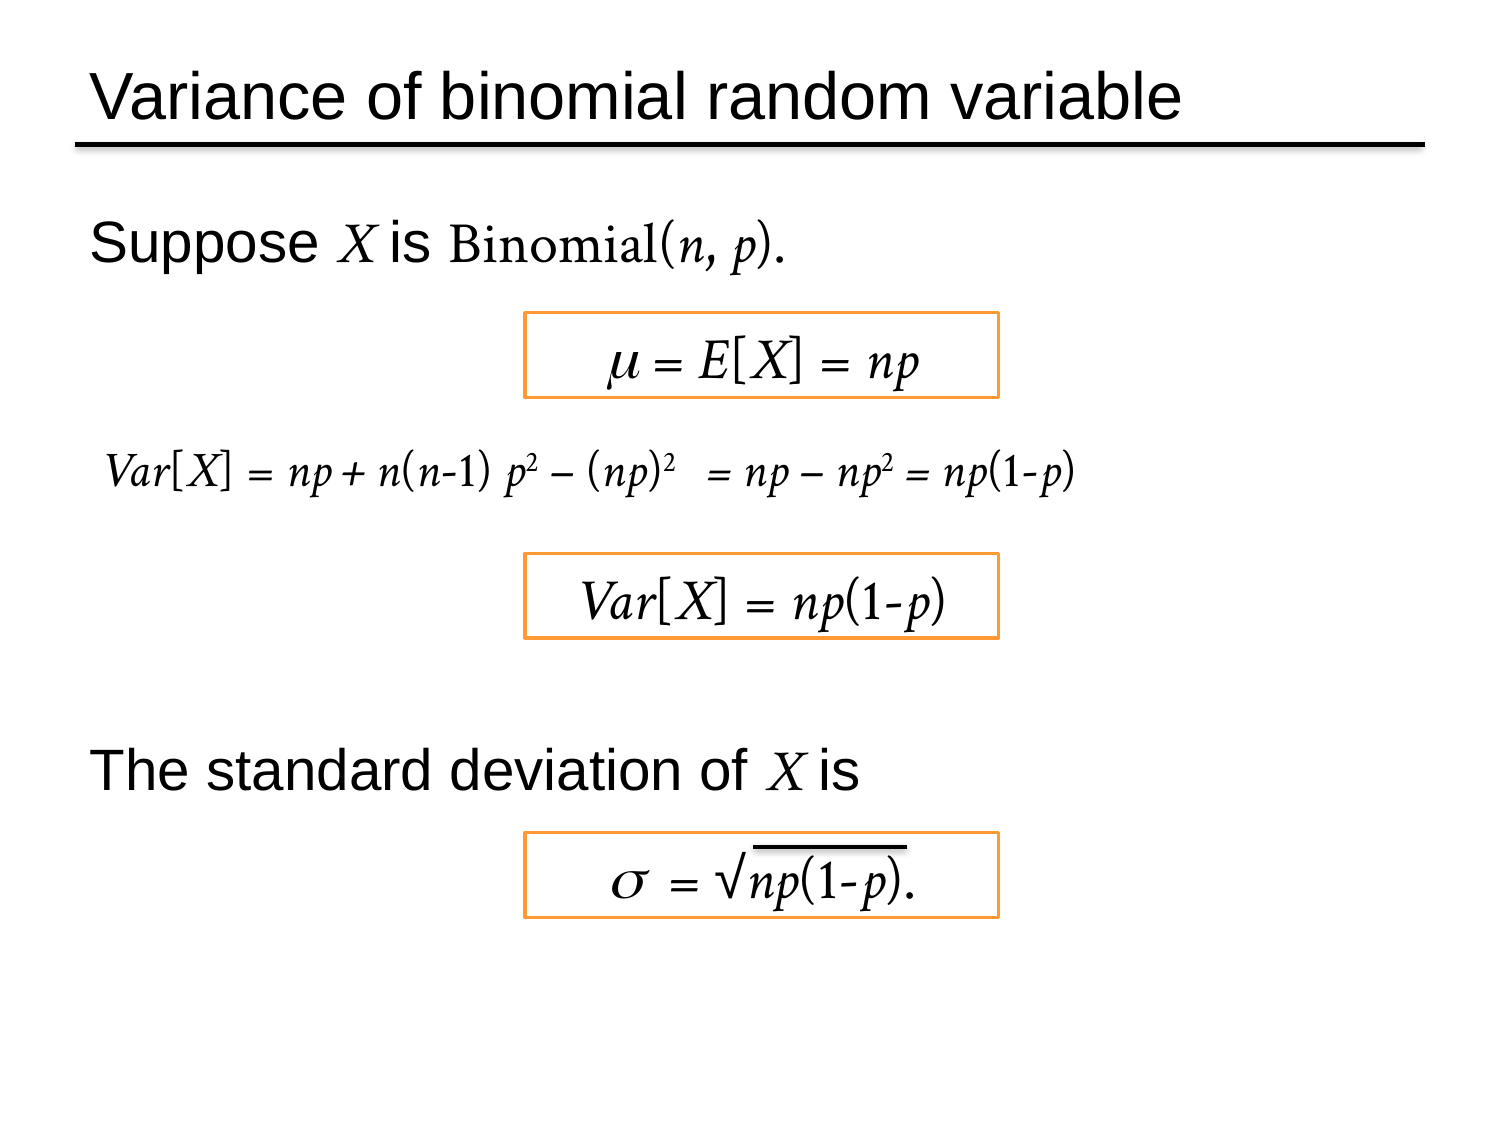

# Variance of binomial random variable
Suppose X is Binomial(n, p).
μ = E[X] = np
Var[X] = np + n(n-1) p2 – (np)2
= np – np2 = np(1-p)
Var[X] = np(1-p)
The standard deviation of X is
σ  = √np(1-p).